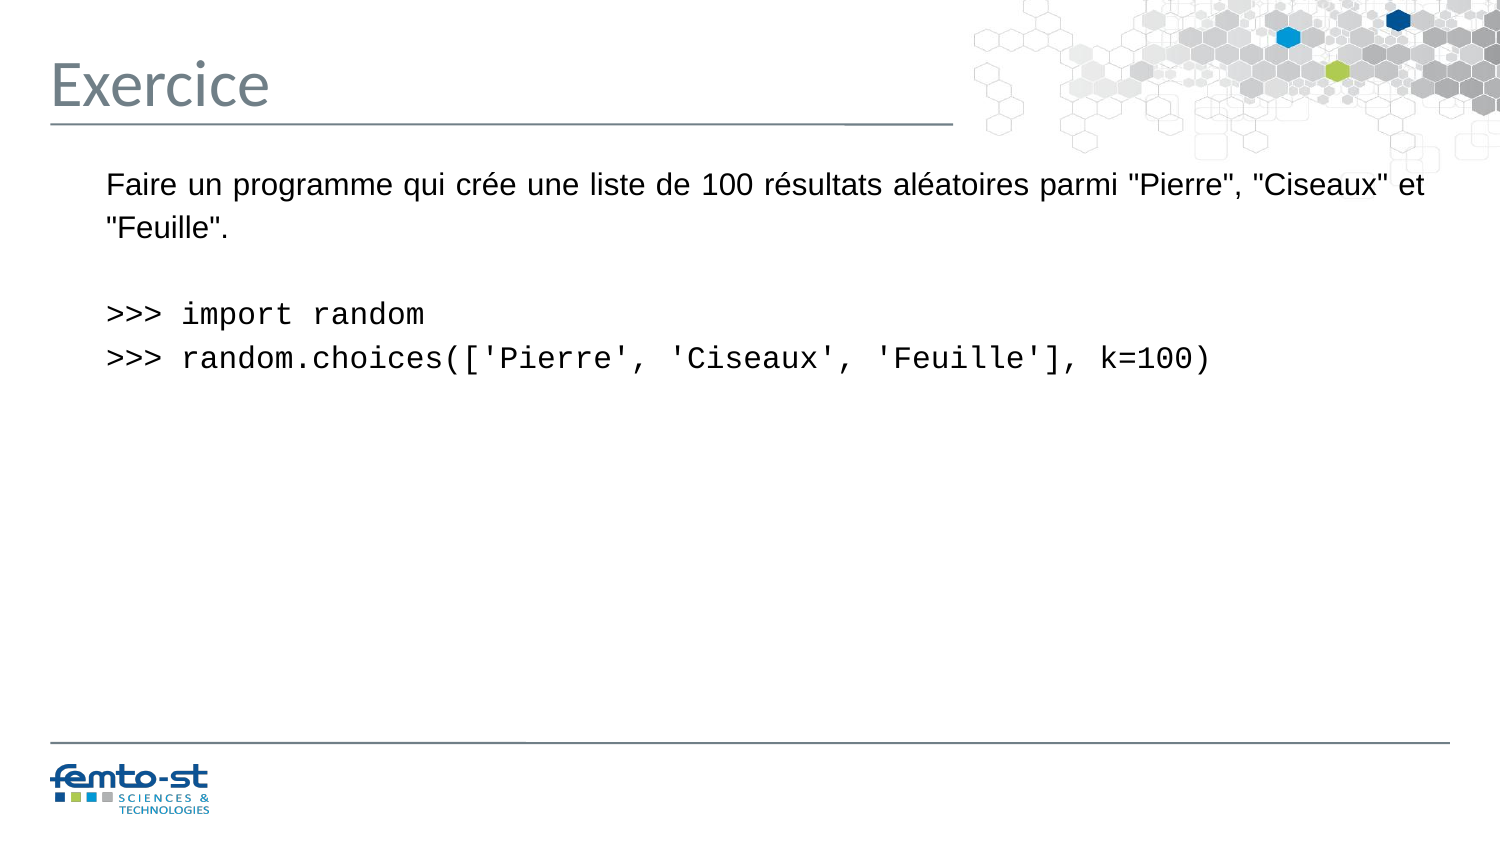

Exercice
Faire un programme qui crée une liste de 100 résultats aléatoires parmi "Pierre", "Ciseaux" et "Feuille".

>>> import random
>>> random.choices(['Pierre', 'Ciseaux', 'Feuille'], k=100)